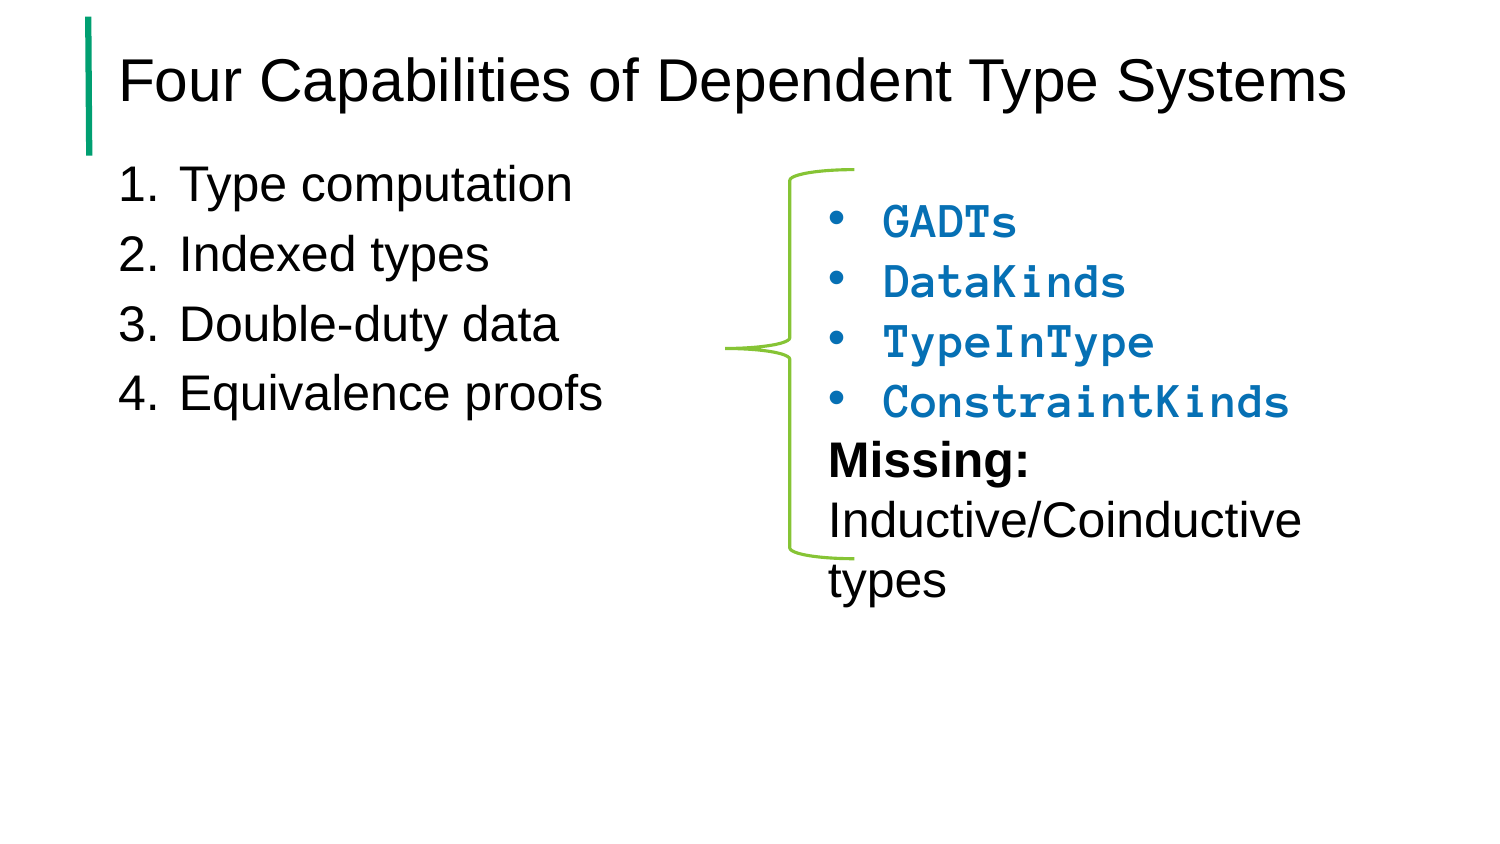

# Four Capabilities of Dependent Type Systems
Type computation
Indexed types
Double-duty data
Equivalence proofs

GADTs
DataKinds
TypeInType
ConstraintKinds
Missing: Inductive/Coinductive types